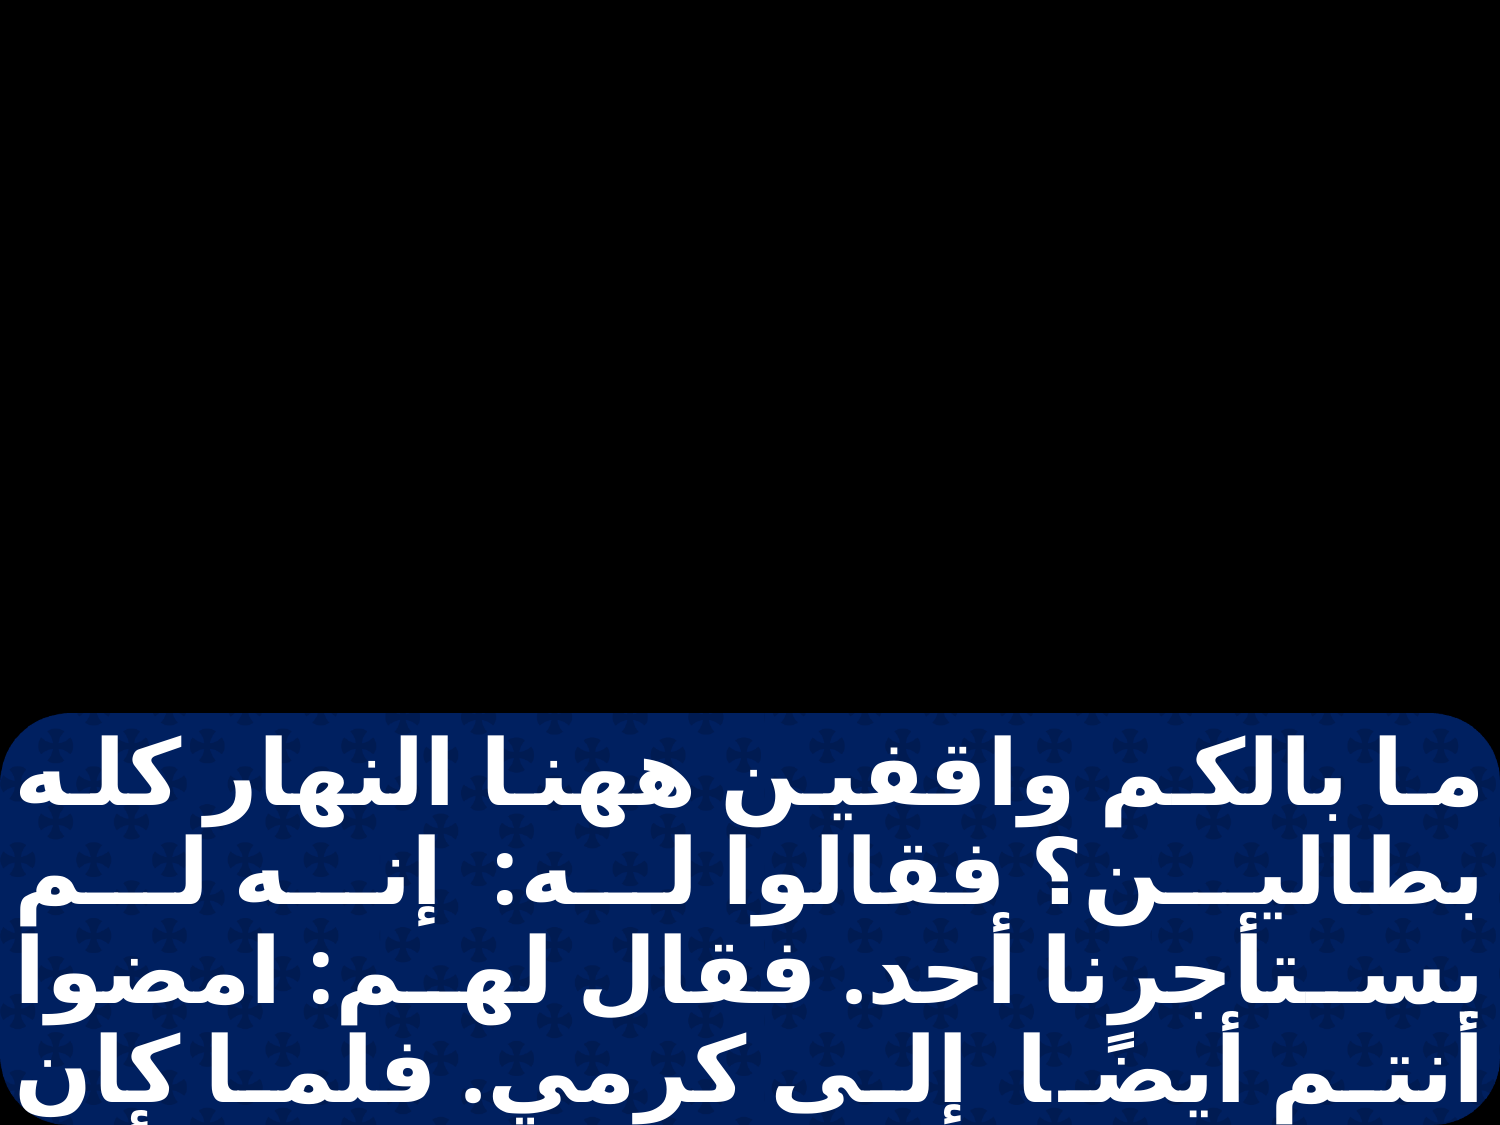

ما بالكم واقفين ههنا النهار كله بطالين؟ فقالوا له:  إنه لم يستأجرنا أحد. فقال لهم: امضوا أنتم أيضًا  إلى كرمي. فلما كان المساء قال رب الكرم لوكيله:  أدع الفعلة وأعطهم الأجرة مبتديًا من الآخرين إلى